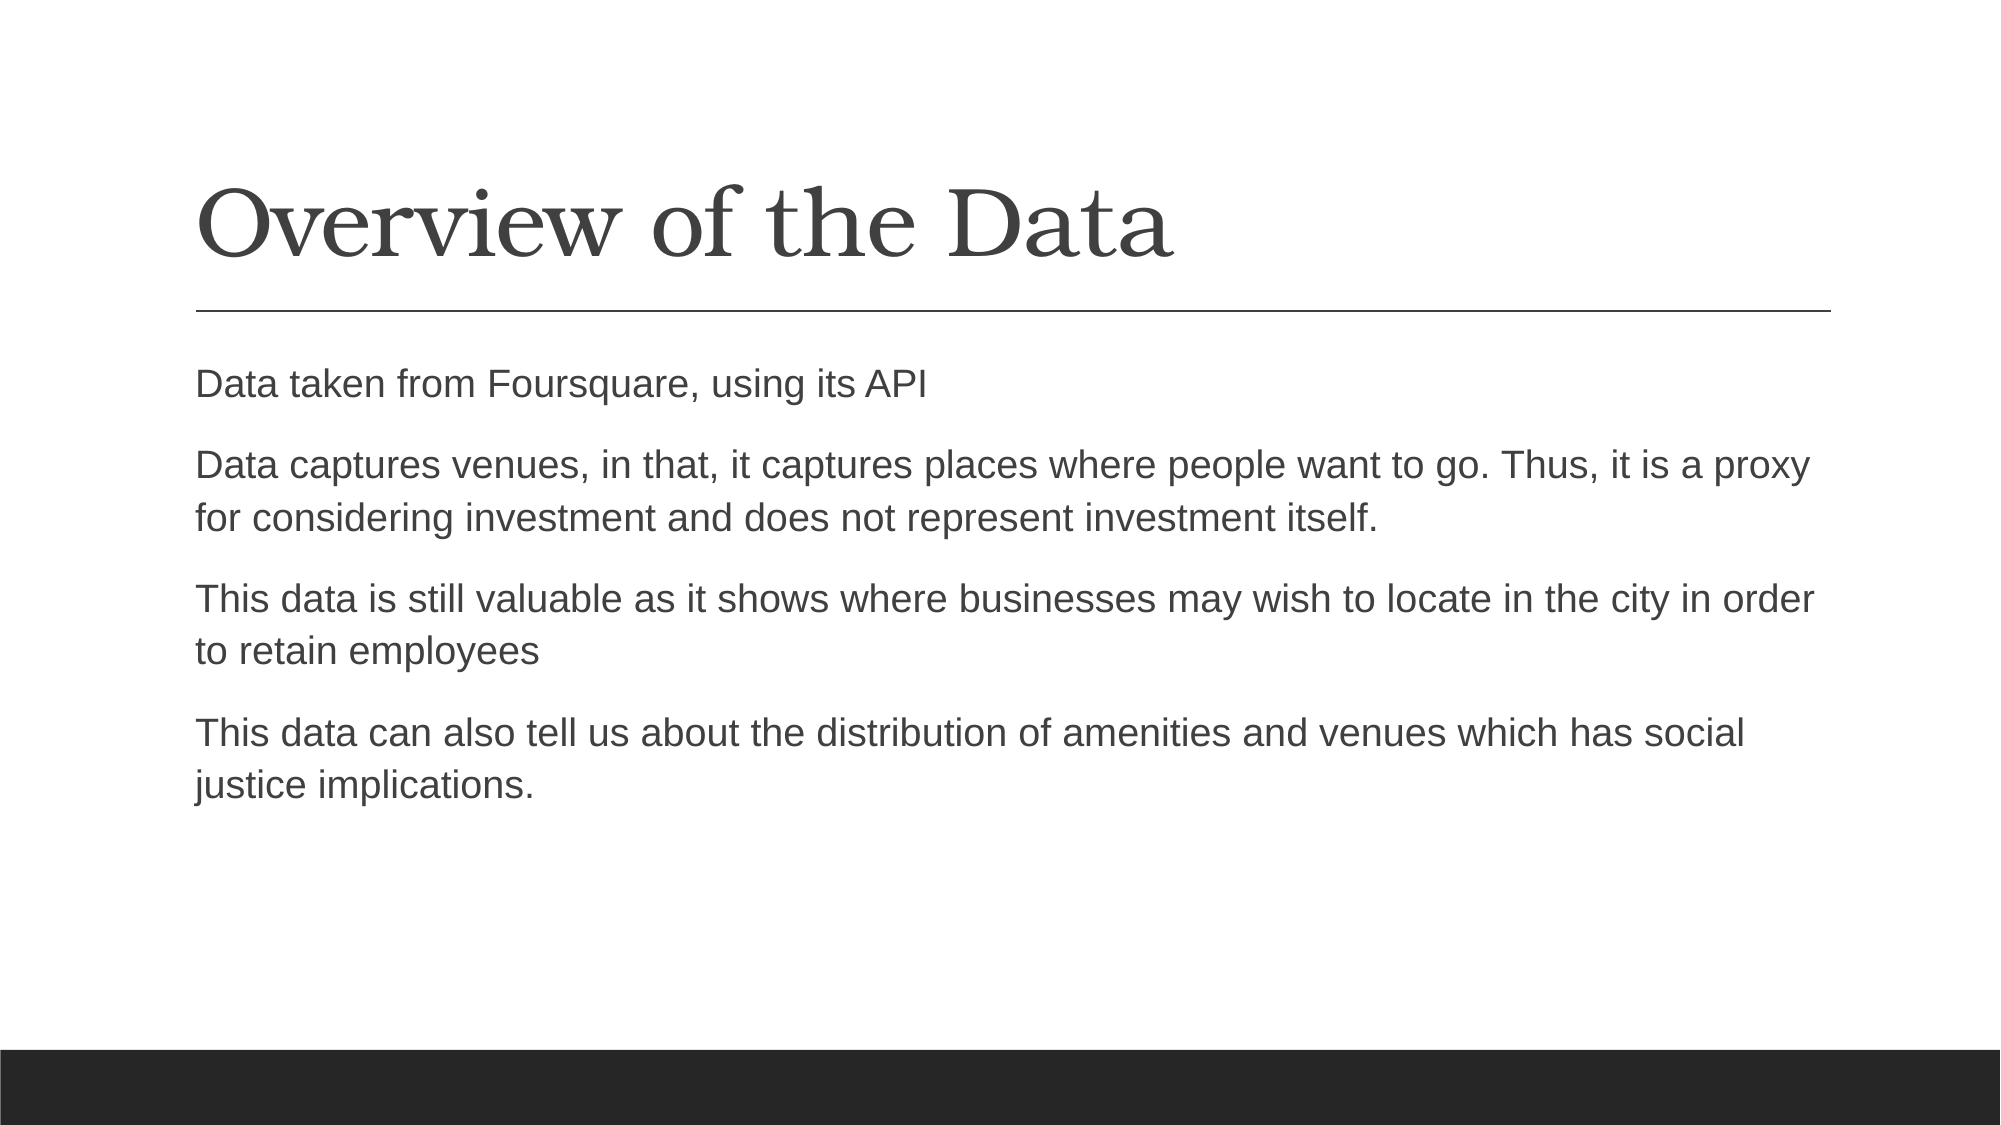

# Overview of the Data
Data taken from Foursquare, using its API
Data captures venues, in that, it captures places where people want to go. Thus, it is a proxy for considering investment and does not represent investment itself.
This data is still valuable as it shows where businesses may wish to locate in the city in order to retain employees
This data can also tell us about the distribution of amenities and venues which has social justice implications.